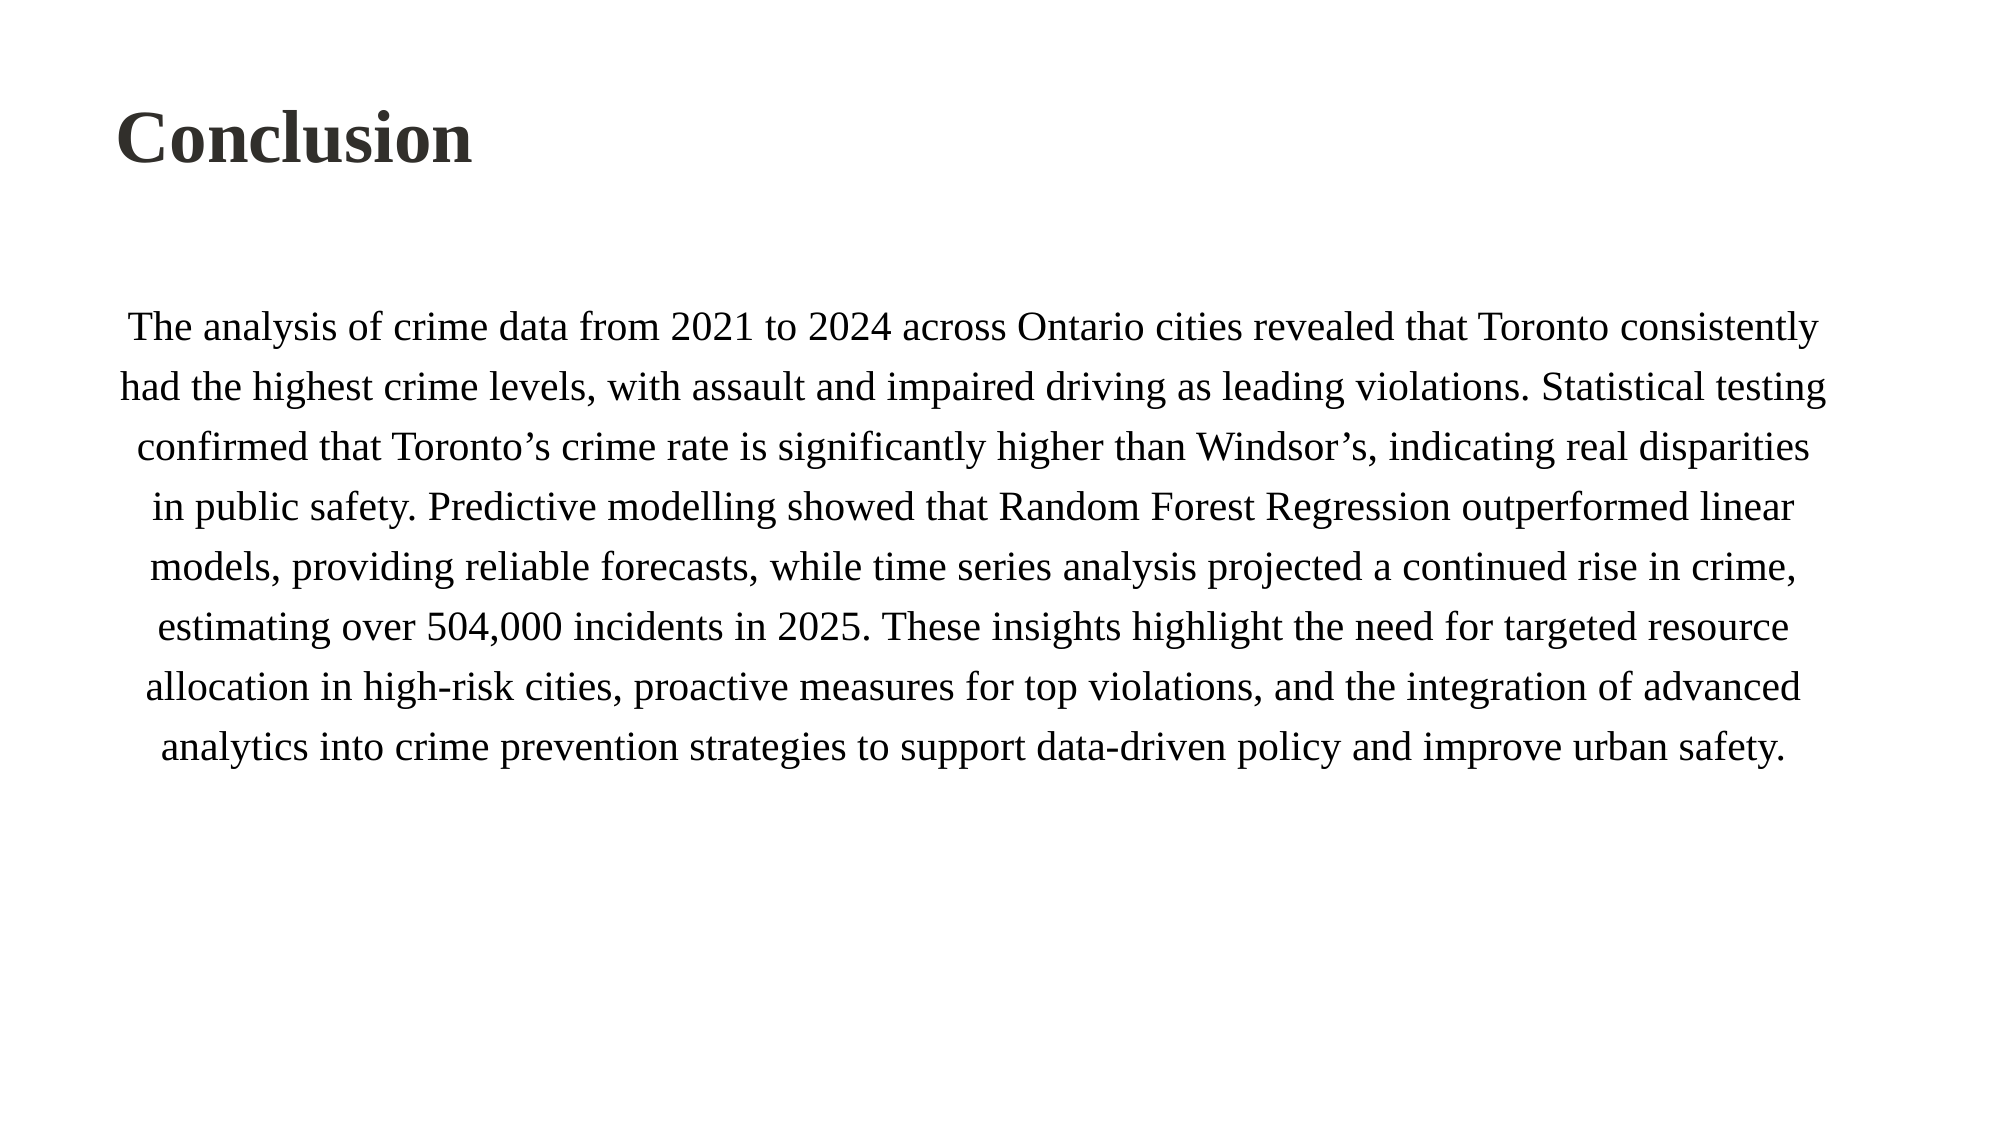

# Conclusion
The analysis of crime data from 2021 to 2024 across Ontario cities revealed that Toronto consistently had the highest crime levels, with assault and impaired driving as leading violations. Statistical testing confirmed that Toronto’s crime rate is significantly higher than Windsor’s, indicating real disparities in public safety. Predictive modelling showed that Random Forest Regression outperformed linear models, providing reliable forecasts, while time series analysis projected a continued rise in crime, estimating over 504,000 incidents in 2025. These insights highlight the need for targeted resource allocation in high-risk cities, proactive measures for top violations, and the integration of advanced analytics into crime prevention strategies to support data-driven policy and improve urban safety.